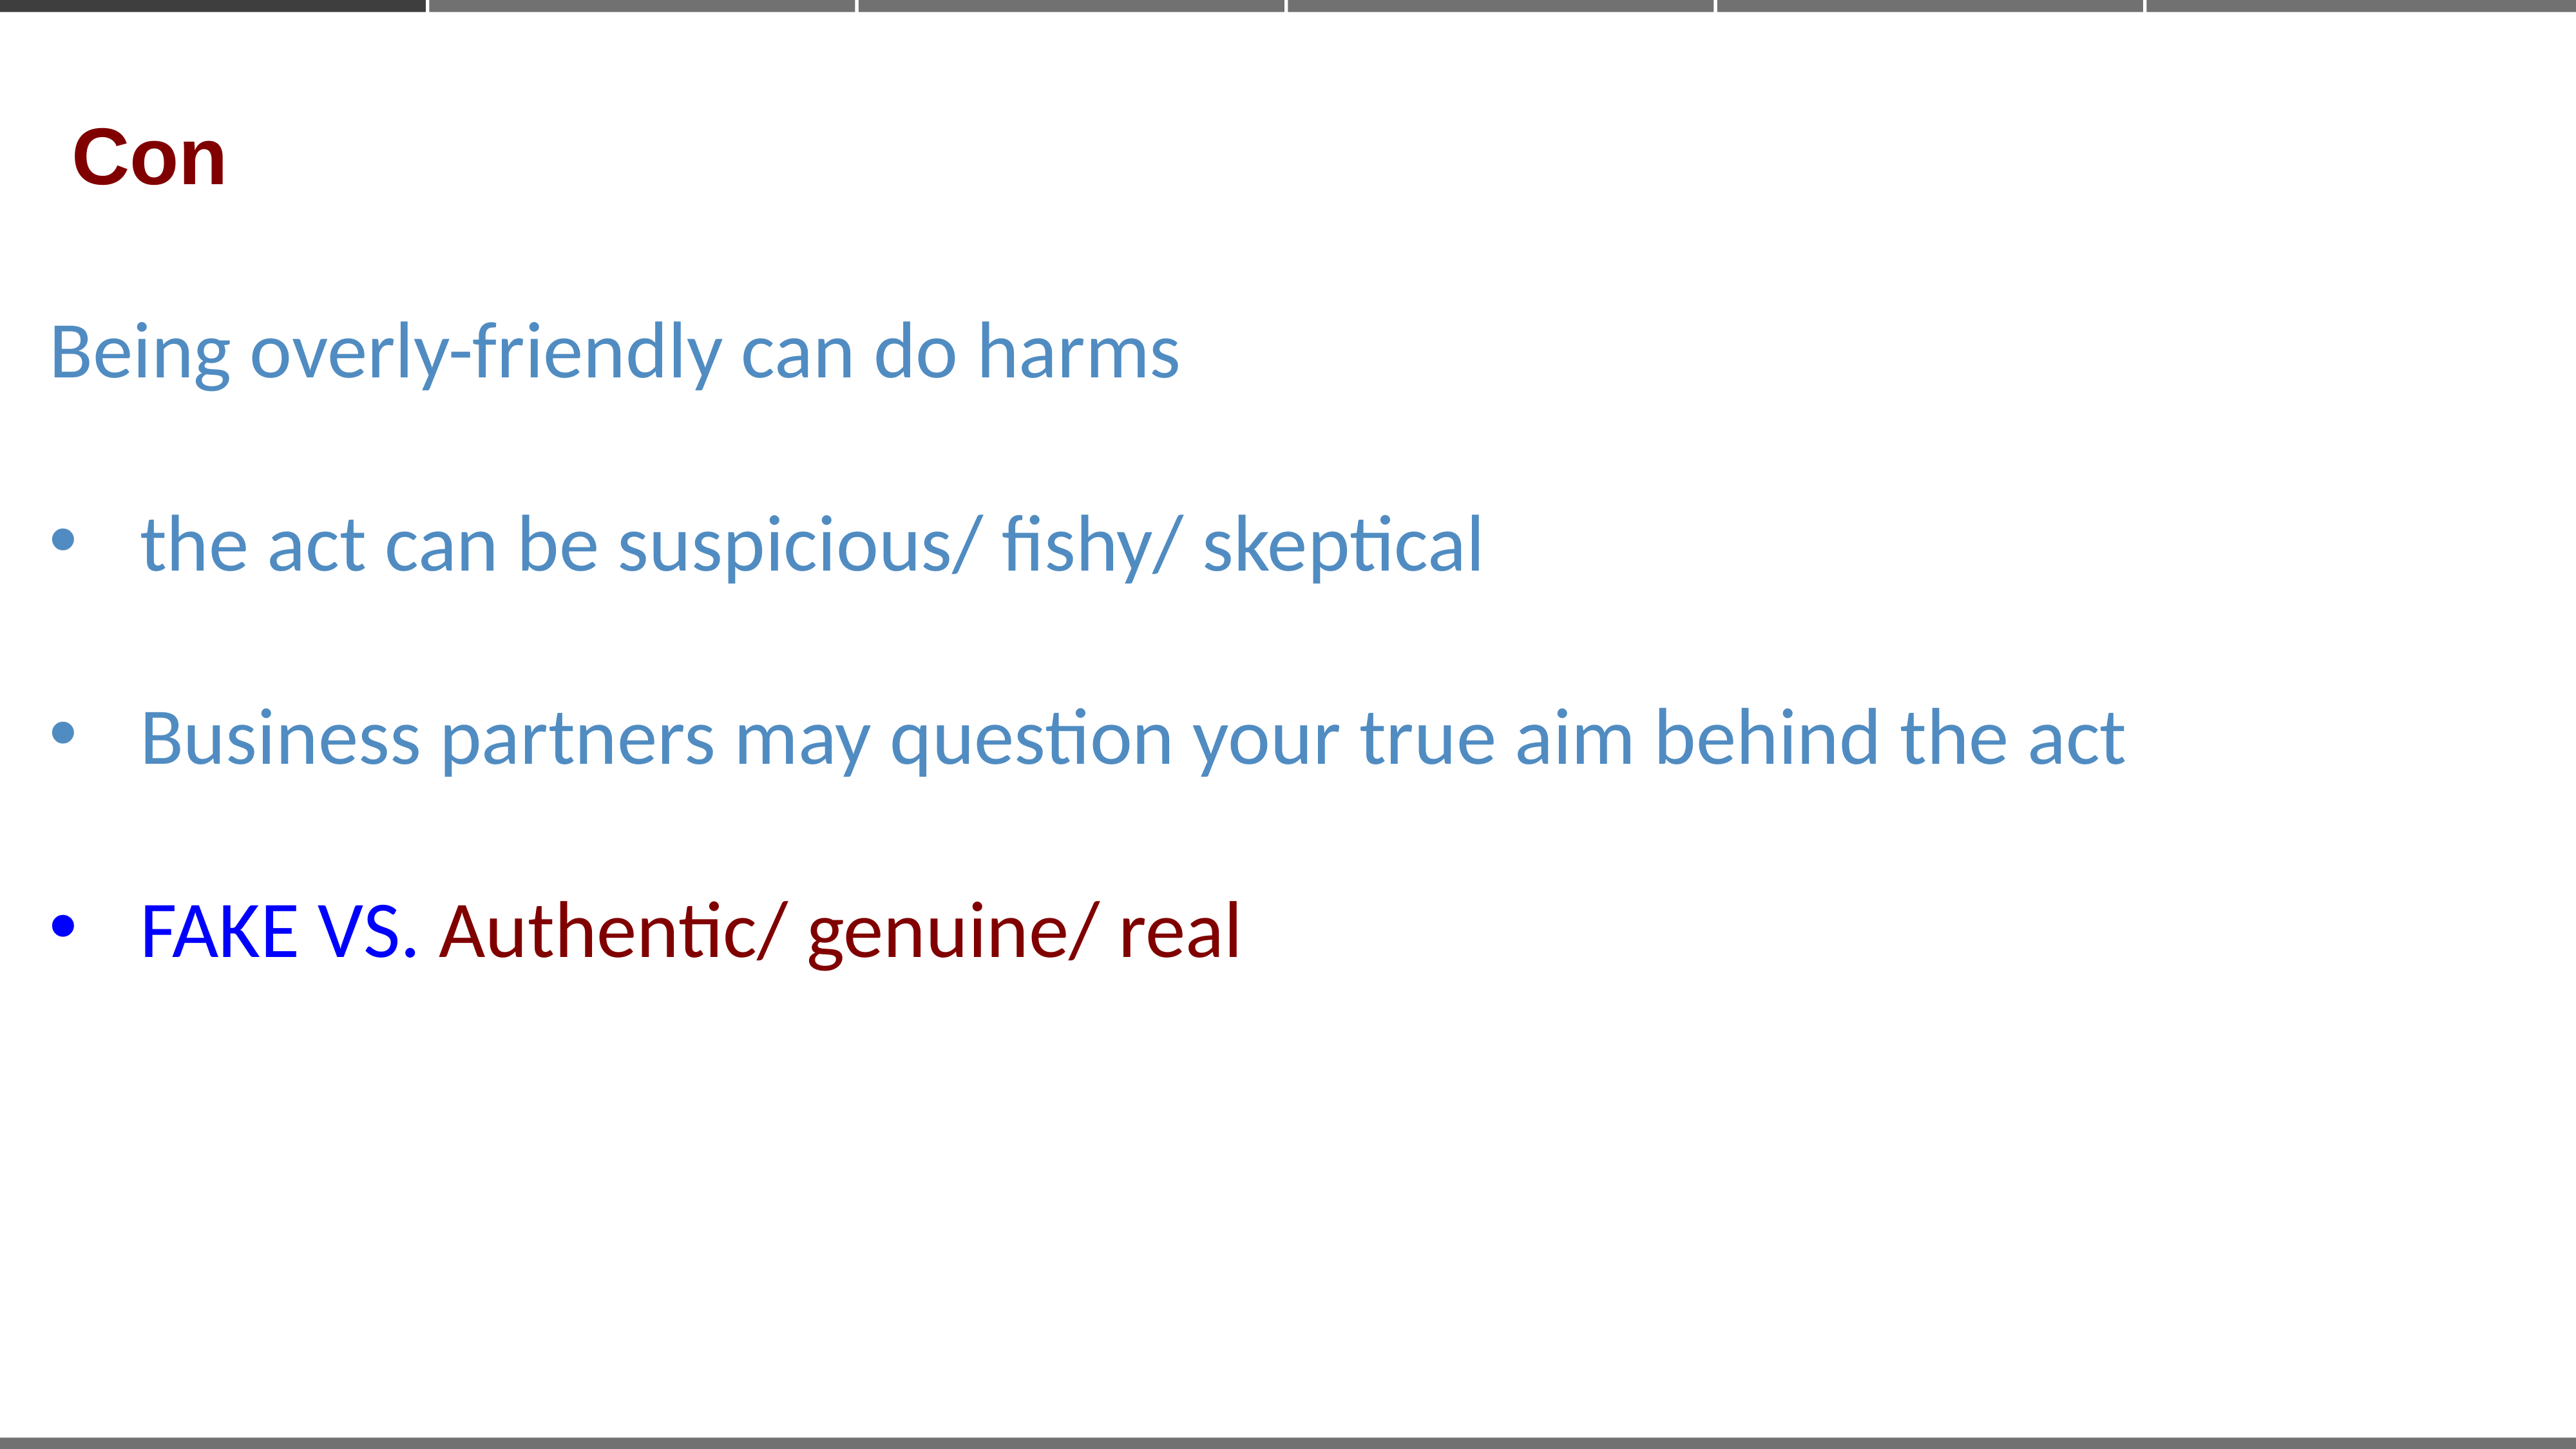

Con

Being overly-friendly can do harms

the act can be suspicious/ fishy/ skeptical

Business partners may question your true aim behind the act

FAKE VS. Authentic/ genuine/ real